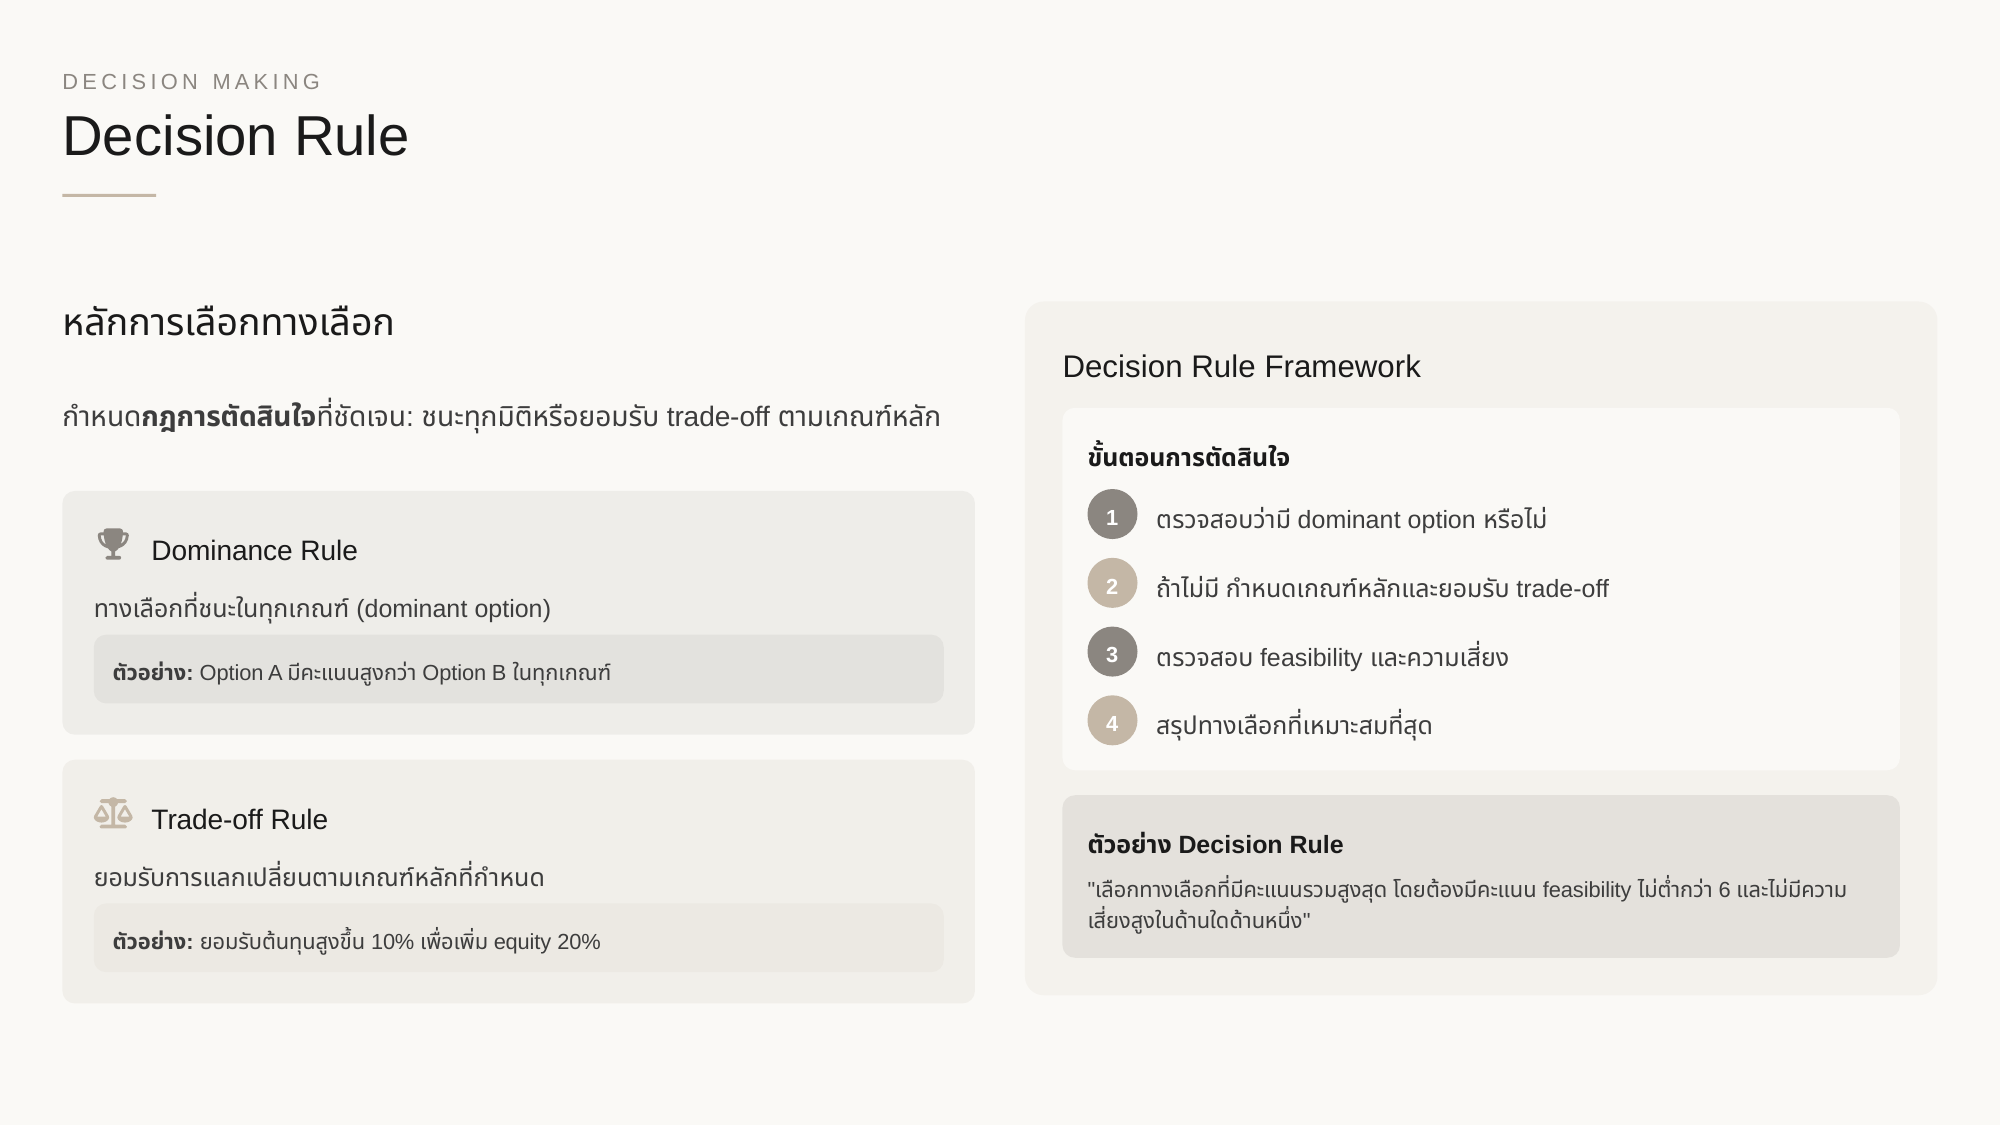

DECISION MAKING
Decision Rule

หลักการเลือกทางเลือก

Decision Rule Framework
กำหนดกฎการตัดสินใจที่ชัดเจน: ชนะทุกมิติหรือยอมรับ trade-off ตามเกณฑ์หลัก

ขั้นตอนการตัดสินใจ

ตรวจสอบว่ามี dominant option หรือไม่

1
Dominance Rule

ถ้าไม่มี กำหนดเกณฑ์หลักและยอมรับ trade-off
2
ทางเลือกที่ชนะในทุกเกณฑ์ (dominant option)

ตรวจสอบ feasibility และความเสี่ยง

3
ตัวอย่าง: Option A มีคะแนนสูงกว่า Option B ในทุกเกณฑ์

สรุปทางเลือกที่เหมาะสมที่สุด
4

Trade-off Rule

ตัวอย่าง Decision Rule
ยอมรับการแลกเปลี่ยนตามเกณฑ์หลักที่กำหนด
"เลือกทางเลือกที่มีคะแนนรวมสูงสุด โดยต้องมีคะแนน feasibility ไม่ต่ำกว่า 6 และไม่มีความเสี่ยงสูงในด้านใดด้านหนึ่ง"

ตัวอย่าง: ยอมรับต้นทุนสูงขึ้น 10% เพื่อเพิ่ม equity 20%